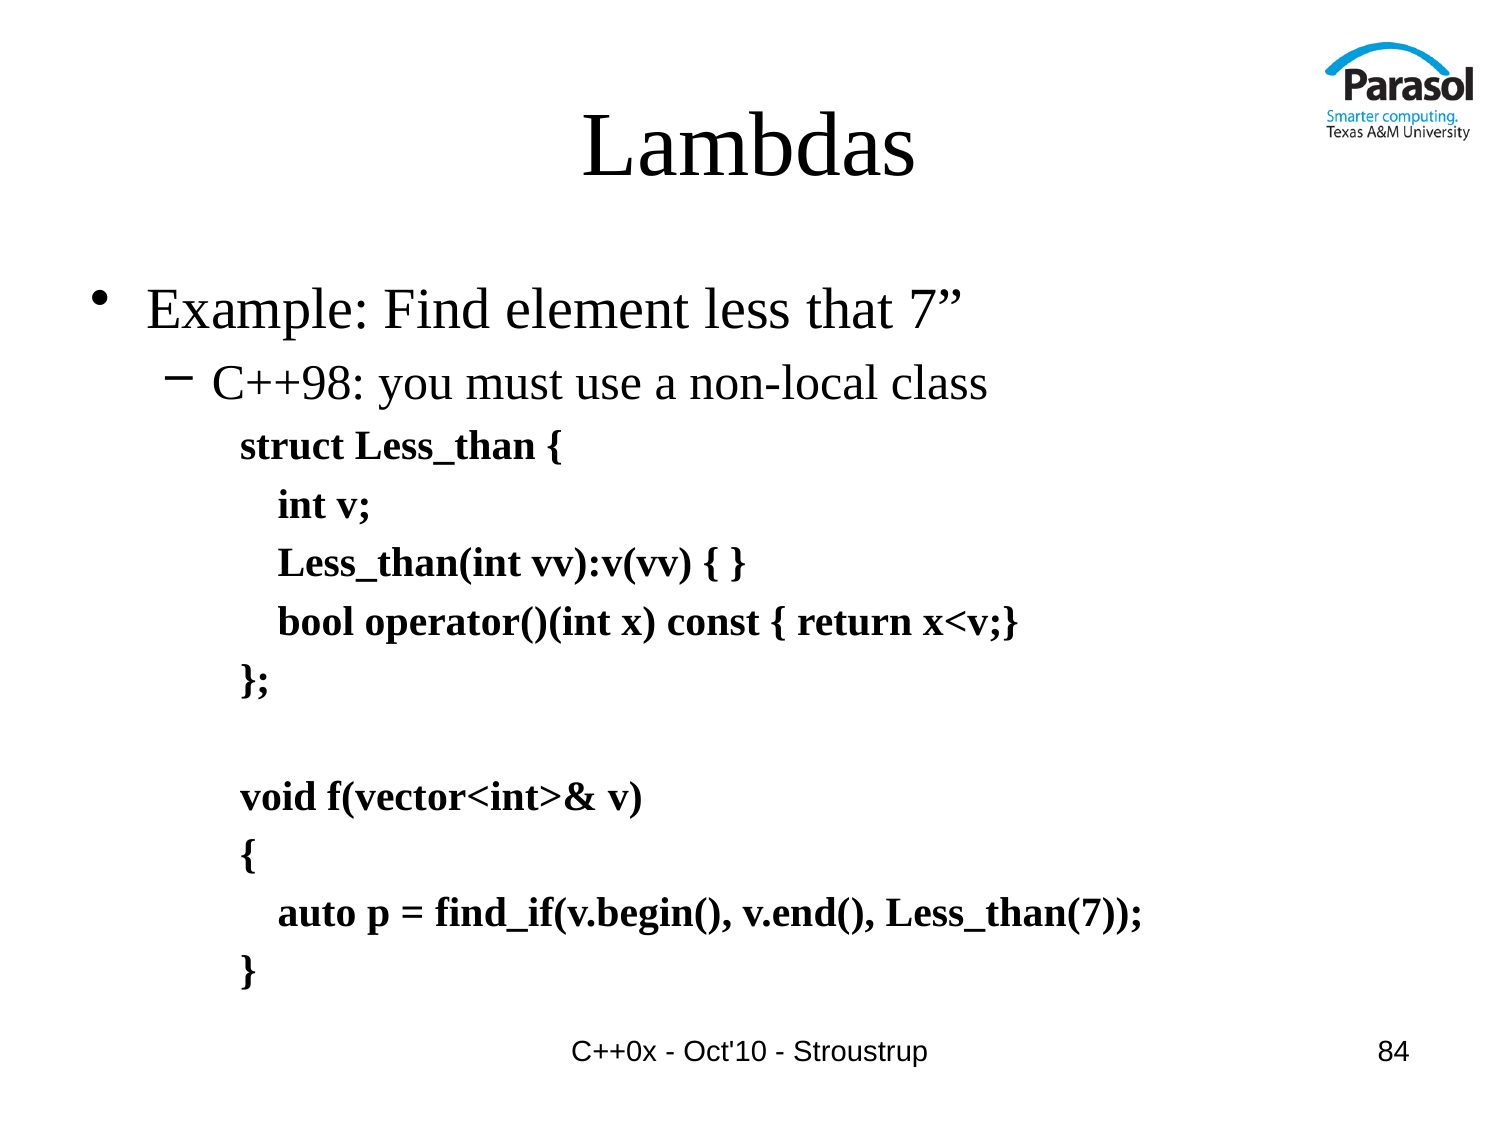

# Lambdas
Example: Find element less that 7”
C++98: you must use a non-local class
struct Less_than {
	int v;
	Less_than(int vv):v(vv) { }
	bool operator()(int x) const { return x<v;}
};

void f(vector<int>& v)
{
	auto p = find_if(v.begin(), v.end(), Less_than(7));
}
C++0x - Oct'10 - Stroustrup
84